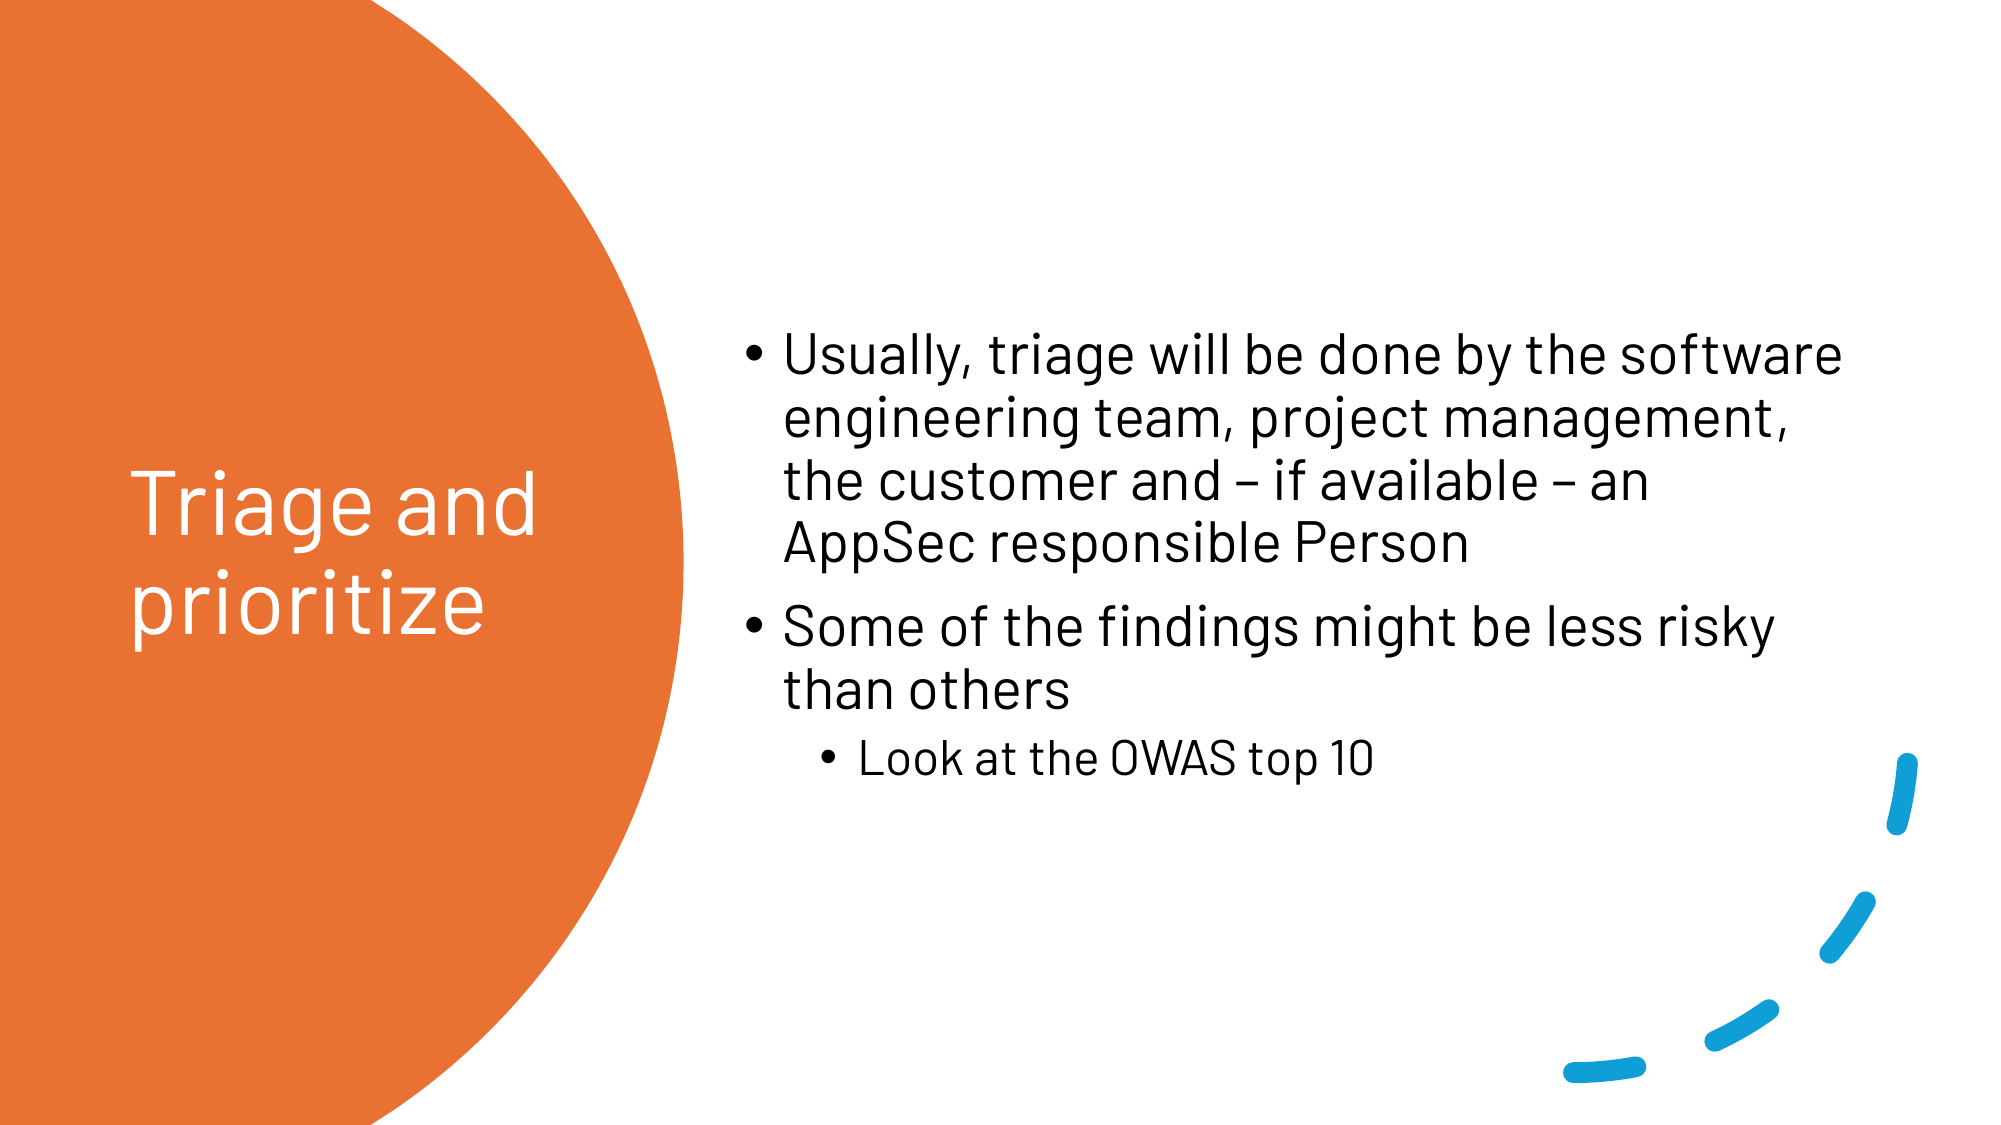

Usually, triage will be done by the software engineering team, project management, the customer and – if available – an AppSec responsible Person
Some of the findings might be less risky than others
Look at the OWAS top 10
# Triage and prioritize